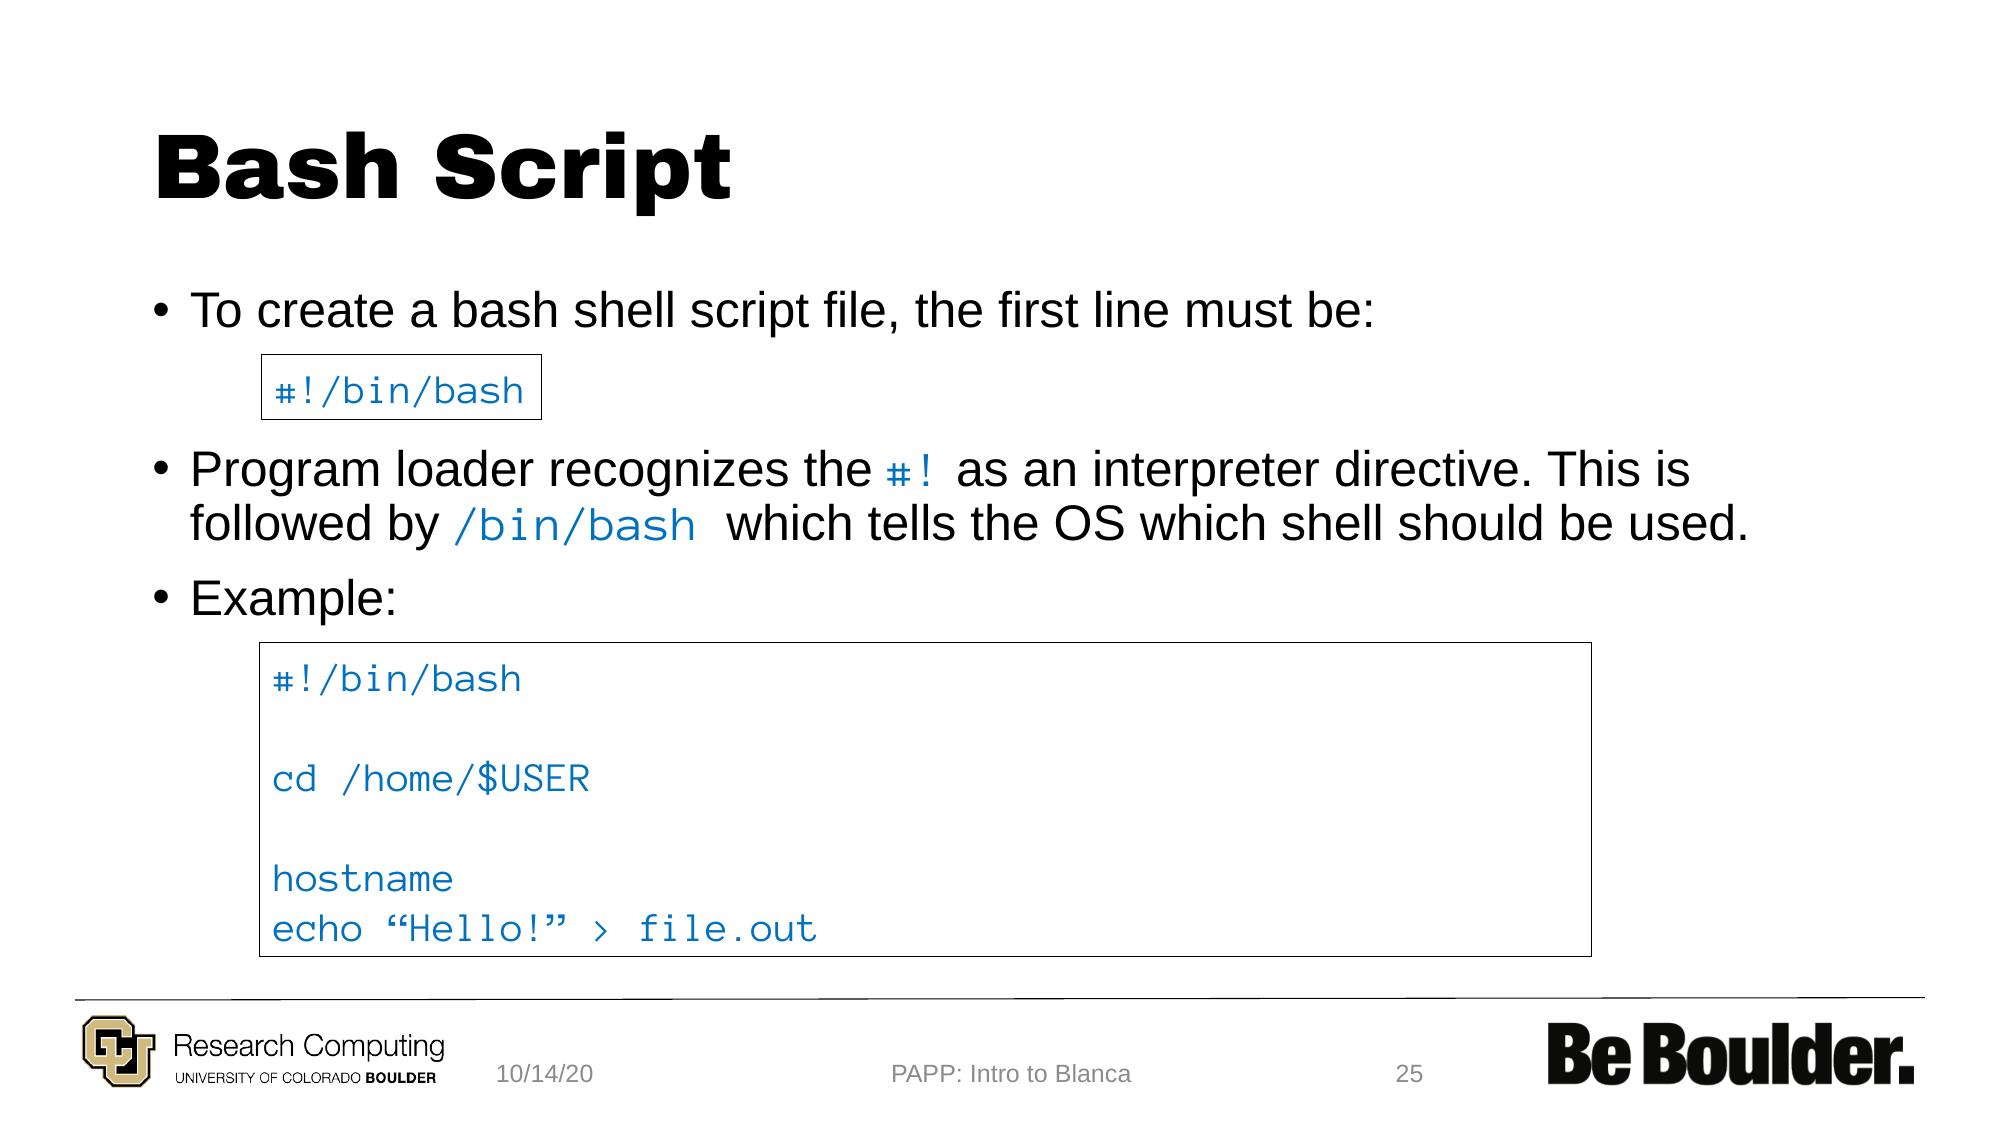

# Bash Script
To create a bash shell script file, the first line must be:

Program loader recognizes the #! as an interpreter directive. This is followed by /bin/bash which tells the OS which shell should be used.
Example:

#!/bin/bash
#!/bin/bash

cd /home/$USER

hostname
echo “Hello!” > file.out
10/14/20
PAPP: Intro to Blanca
25